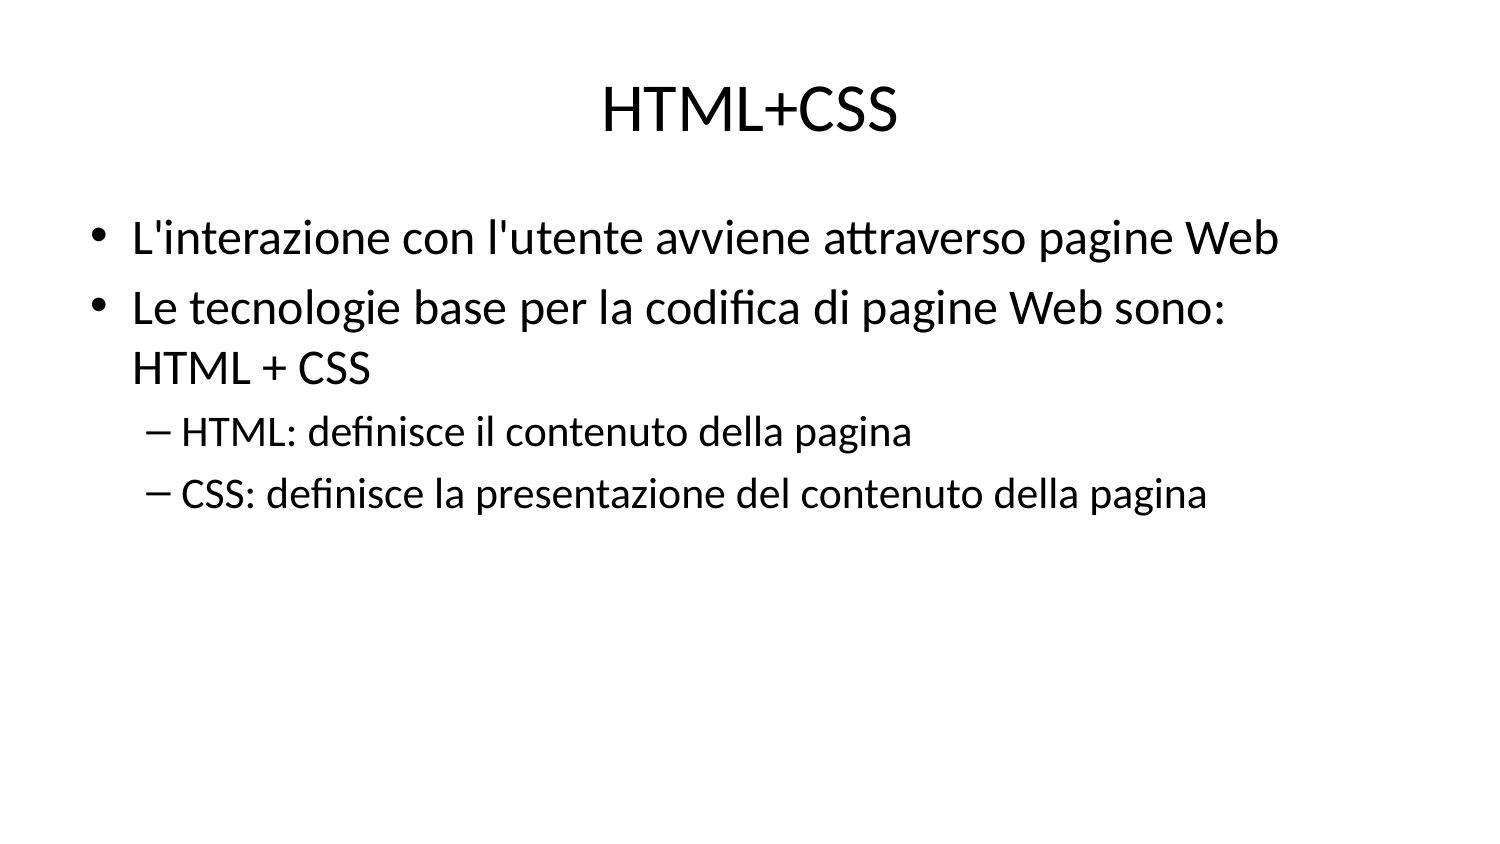

# HTML+CSS
L'interazione con l'utente avviene attraverso pagine Web
Le tecnologie base per la codifica di pagine Web sono:
HTML + CSS
HTML: definisce il contenuto della pagina
CSS: definisce la presentazione del contenuto della pagina